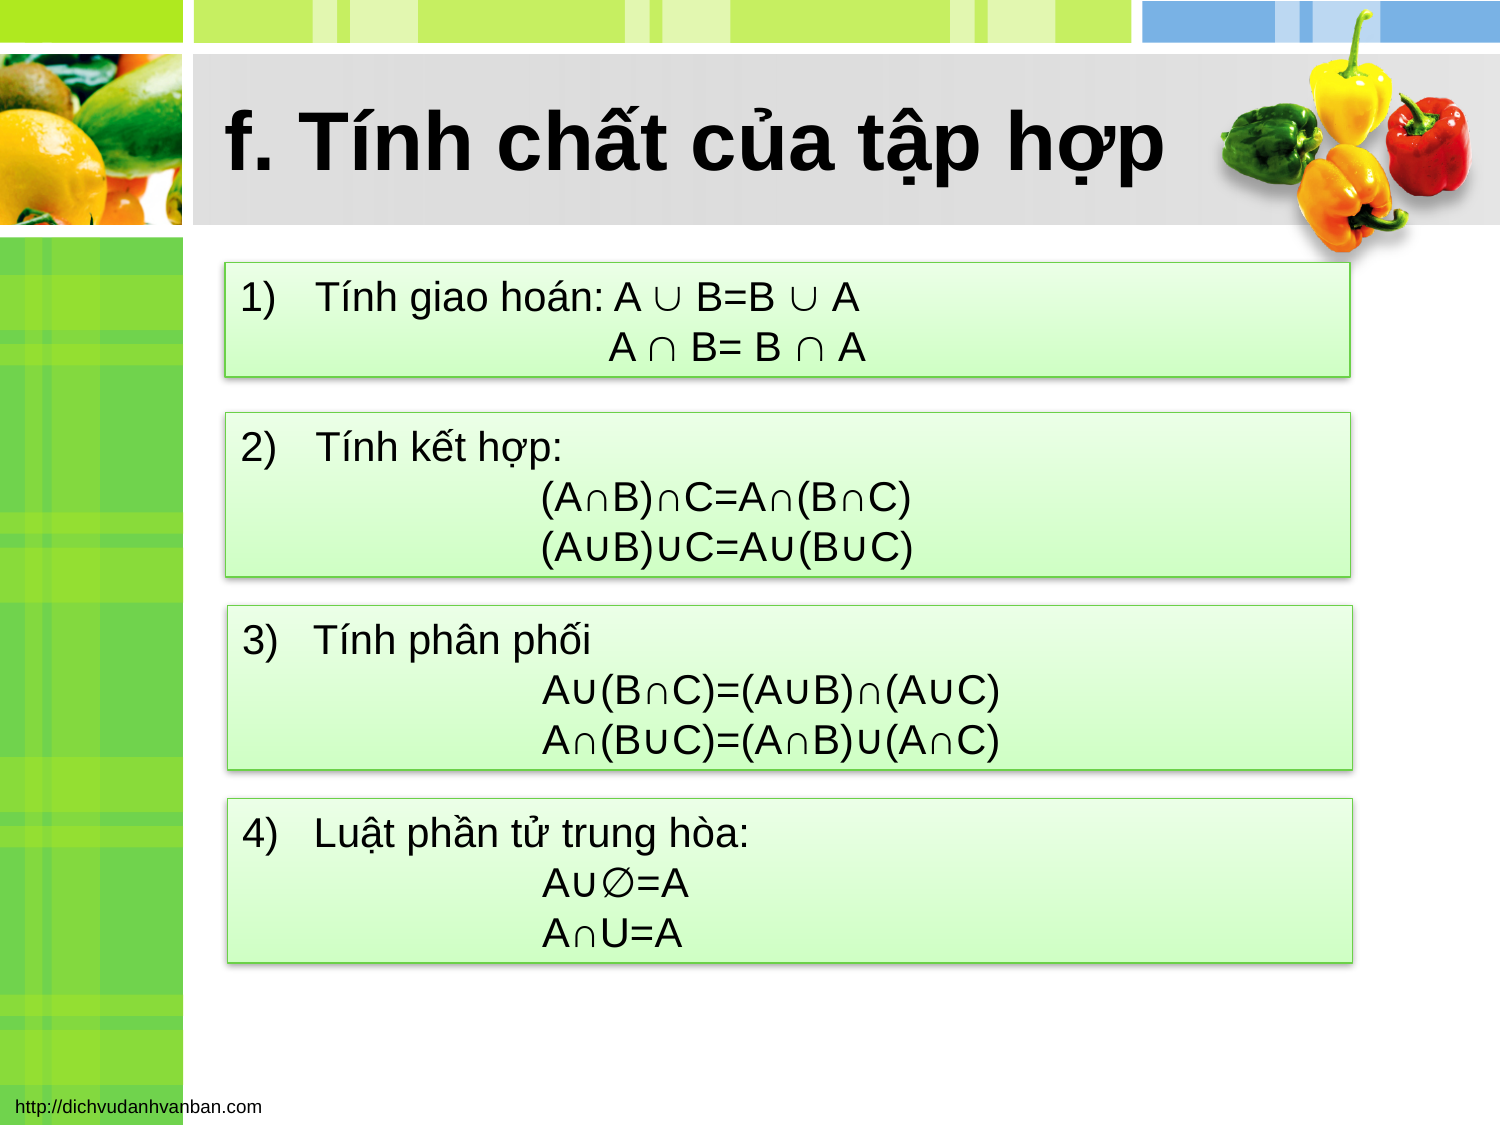

# f. Tính chất của tập hợp
Tính giao hoán: A ∪ B=B ∪ A
		      A ∩ B= B ∩ A
Tính kết hợp:
		(A∩B)∩C=A∩(B∩C)
		(A∪B)∪C=A∪(B∪C)
3)   Tính phân phối
		A∪(B∩C)=(A∪B)∩(A∪C)
		A∩(B∪C)=(A∩B)∪(A∩C)
4)   Luật phần tử trung hòa:
		A∪∅=A
		A∩U=A